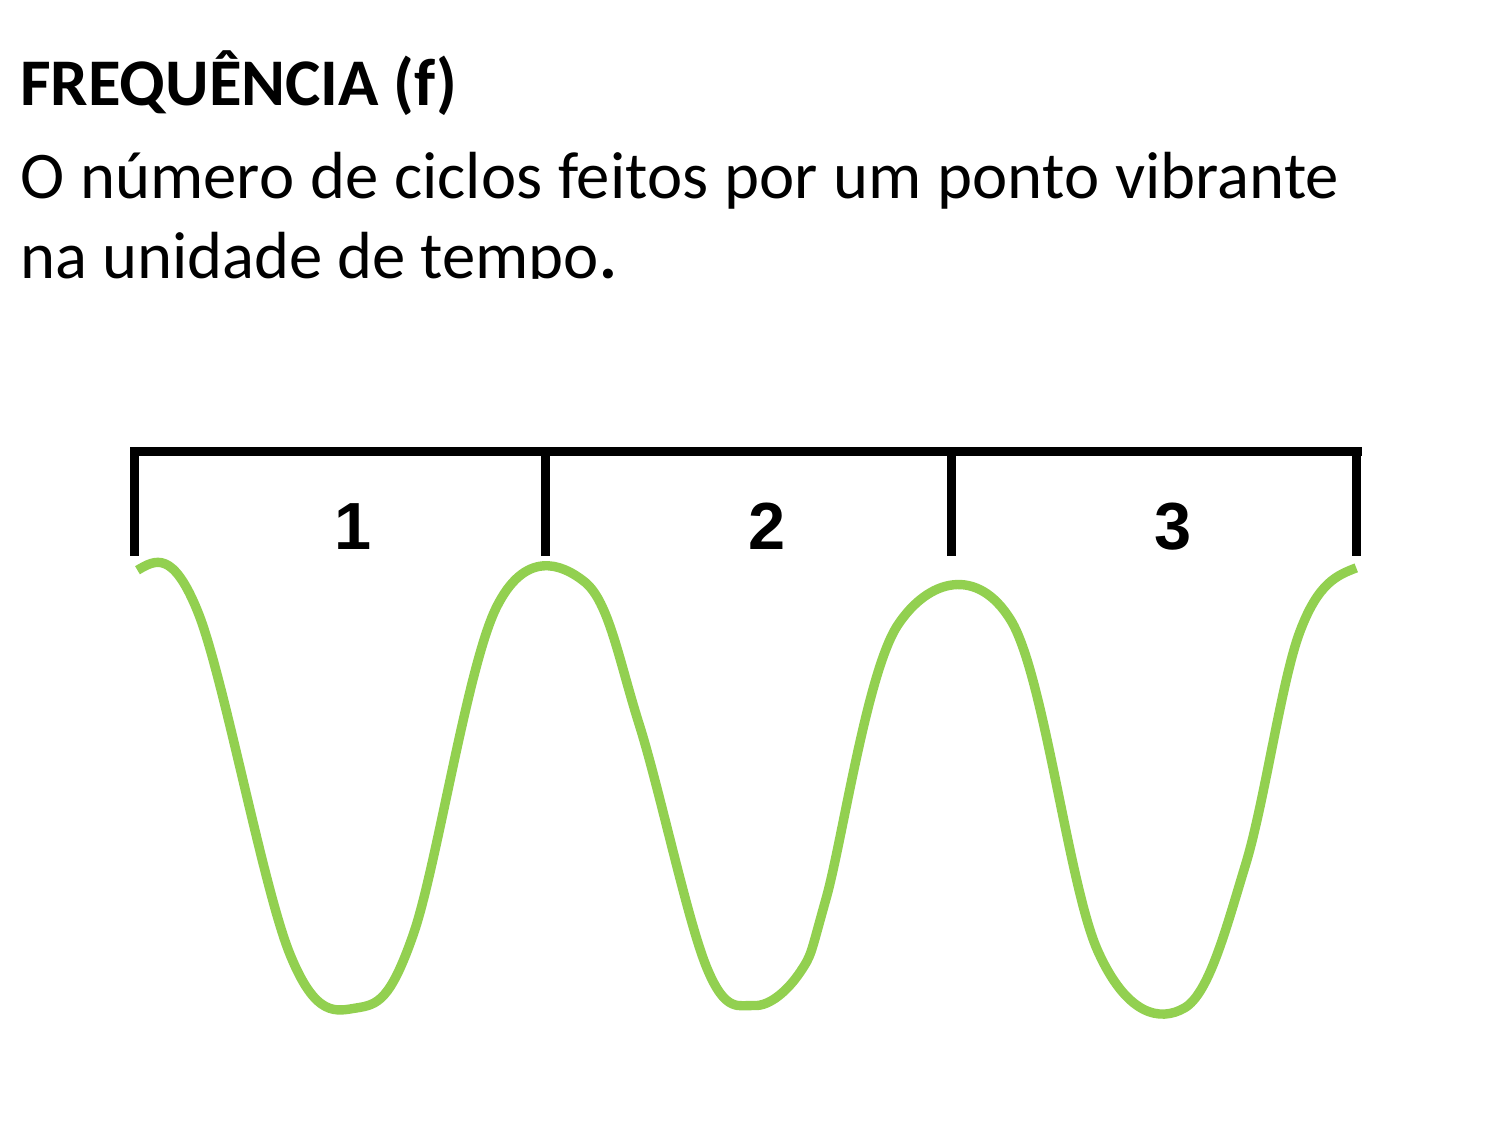

FREQUÊNCIA (f)
O número de ciclos feitos por um ponto vibrante na unidade de tempo.

3
2
1